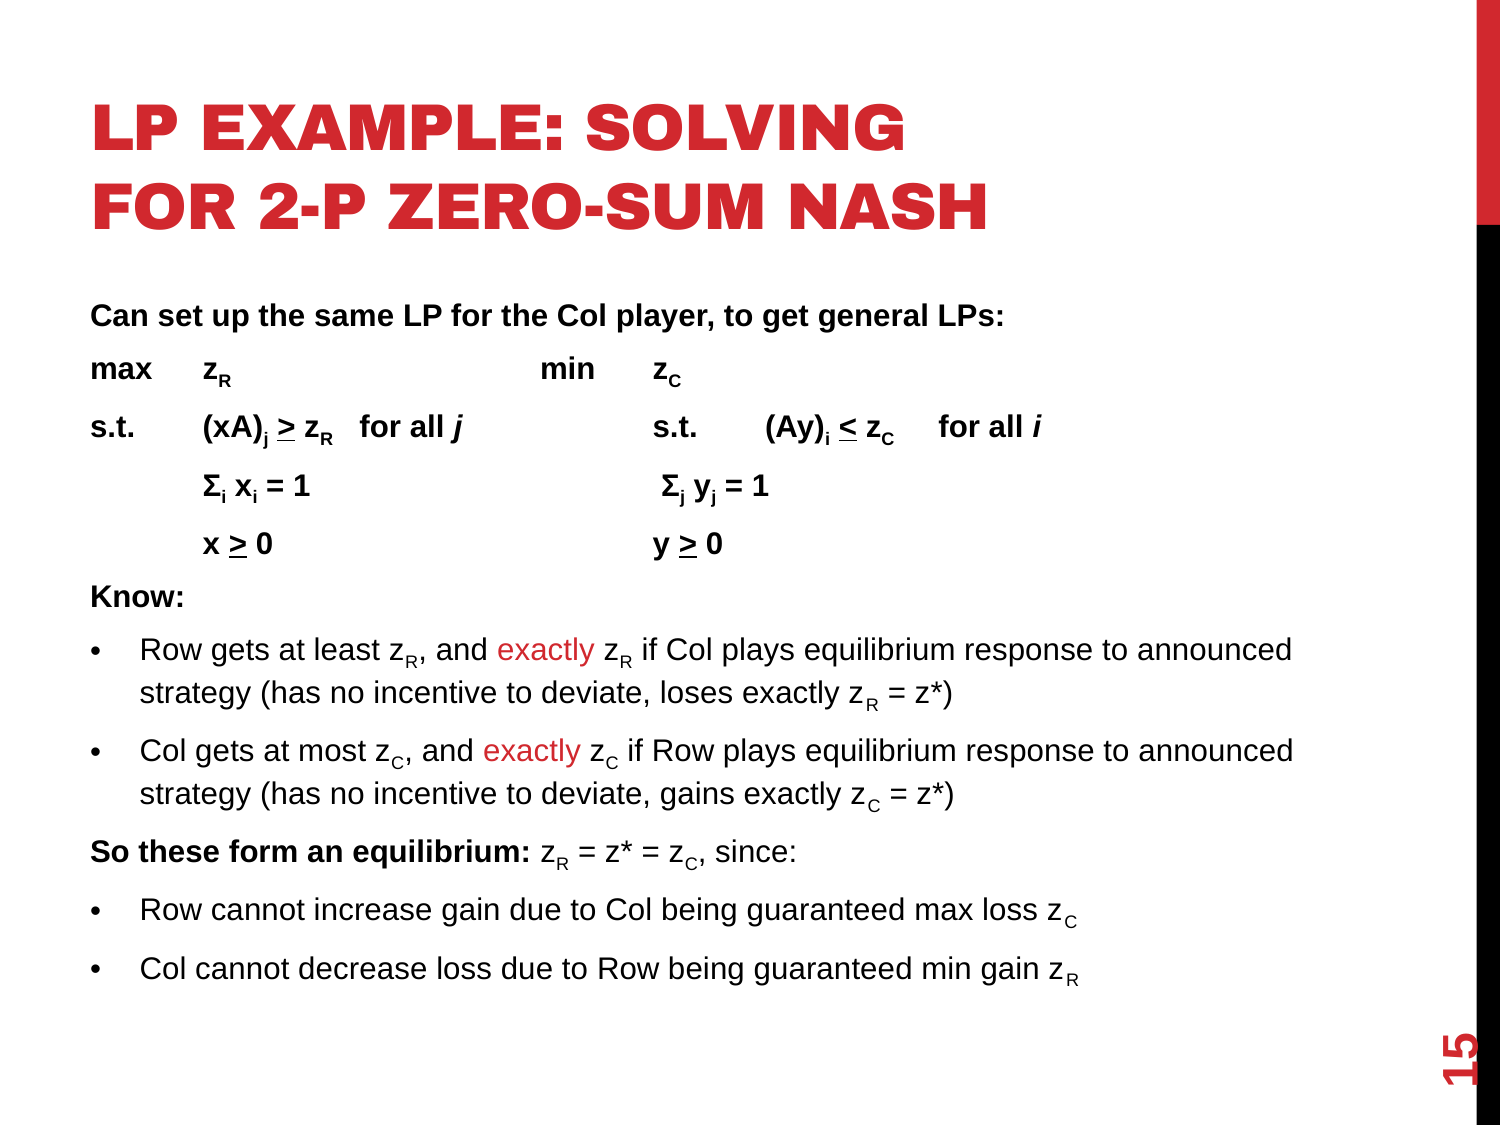

# LP Example: Solving for 2-P Zero-Sum Nash
Can set up the same LP for the Col player, to get general LPs:
max	zR			min	zC
s.t.	(xA)j > zR   for all j		s.t.	(Ay)i < zC     for all i
	Σi xi = 1				 Σj yj = 1
	x > 0				y > 0
Know:
Row gets at least zR, and exactly zR if Col plays equilibrium response to announced strategy (has no incentive to deviate, loses exactly zR = z*)
Col gets at most zC, and exactly zC if Row plays equilibrium response to announced strategy (has no incentive to deviate, gains exactly zC = z*)
So these form an equilibrium: zR = z* = zC, since:
Row cannot increase gain due to Col being guaranteed max loss zC
Col cannot decrease loss due to Row being guaranteed min gain zR
15